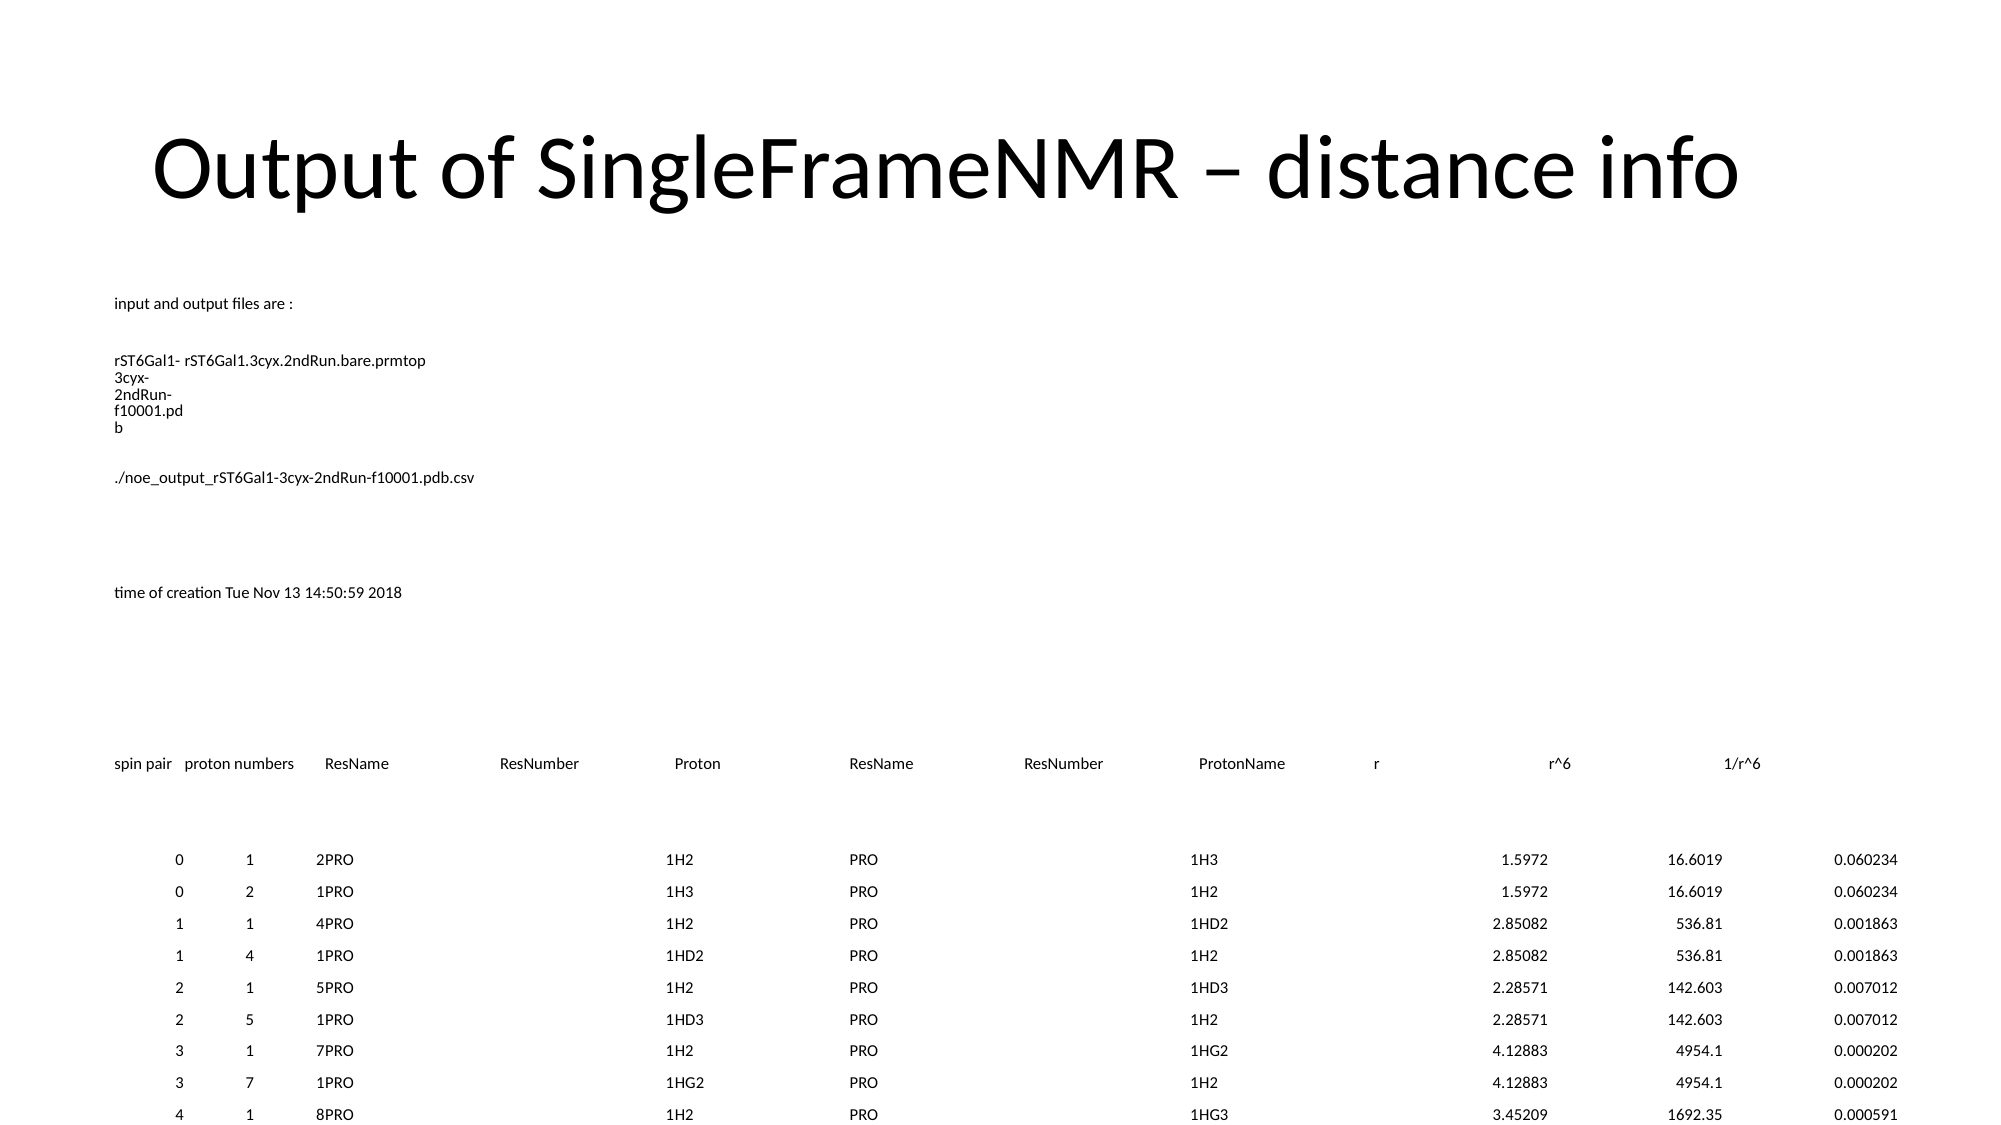

Output of SingleFrameNMR – distance info
| input and output files are : |  |  |  |  |  |  |  |  |  |  |  |
| --- | --- | --- | --- | --- | --- | --- | --- | --- | --- | --- | --- |
| rST6Gal1-3cyx-2ndRun-f10001.pdb | rST6Gal1.3cyx.2ndRun.bare.prmtop |  |  |  |  |  |  |  |  |  |  |
| ./noe\_output\_rST6Gal1-3cyx-2ndRun-f10001.pdb.csv |  |  |  |  |  |  |  |  |  |  |  |
|  |  |  |  |  |  |  |  |  |  |  |  |
| time of creation Tue Nov 13 14:50:59 2018 |  |  |  |  |  |  |  |  |  |  |  |
|  |  |  |  |  |  |  |  |  |  |  |  |
|  |  |  |  |  |  |  |  |  |  |  |  |
| spin pair | proton numbers |  | ResName | ResNumber | Proton | ResName | ResNumber | ProtonName | r | r^6 | 1/r^6 |
|  |  |  |  |  |  |  |  |  |  |  |  |
| 0 | 1 | 2 | PRO | 1 | H2 | PRO | 1 | H3 | 1.5972 | 16.6019 | 0.060234 |
| 0 | 2 | 1 | PRO | 1 | H3 | PRO | 1 | H2 | 1.5972 | 16.6019 | 0.060234 |
| 1 | 1 | 4 | PRO | 1 | H2 | PRO | 1 | HD2 | 2.85082 | 536.81 | 0.001863 |
| 1 | 4 | 1 | PRO | 1 | HD2 | PRO | 1 | H2 | 2.85082 | 536.81 | 0.001863 |
| 2 | 1 | 5 | PRO | 1 | H2 | PRO | 1 | HD3 | 2.28571 | 142.603 | 0.007012 |
| 2 | 5 | 1 | PRO | 1 | HD3 | PRO | 1 | H2 | 2.28571 | 142.603 | 0.007012 |
| 3 | 1 | 7 | PRO | 1 | H2 | PRO | 1 | HG2 | 4.12883 | 4954.1 | 0.000202 |
| 3 | 7 | 1 | PRO | 1 | HG2 | PRO | 1 | H2 | 4.12883 | 4954.1 | 0.000202 |
| 4 | 1 | 8 | PRO | 1 | H2 | PRO | 1 | HG3 | 3.45209 | 1692.35 | 0.000591 |
| 4 | 8 | 1 | PRO | 1 | HG3 | PRO | 1 | H2 | 3.45209 | 1692.35 | 0.000591 |
| 5 | 1 | 10 | PRO | 1 | H2 | PRO | 1 | HB2 | 3.707 | 2594.99 | 0.000385 |
| 5 | 10 | 1 | PRO | 1 | HB2 | PRO | 1 | H2 | 3.707 | 2594.99 | 0.000385 |
| 6 | 1 | 11 | PRO | 1 | H2 | PRO | 1 | HB3 | 4.22843 | 5715.76 | 0.000175 |